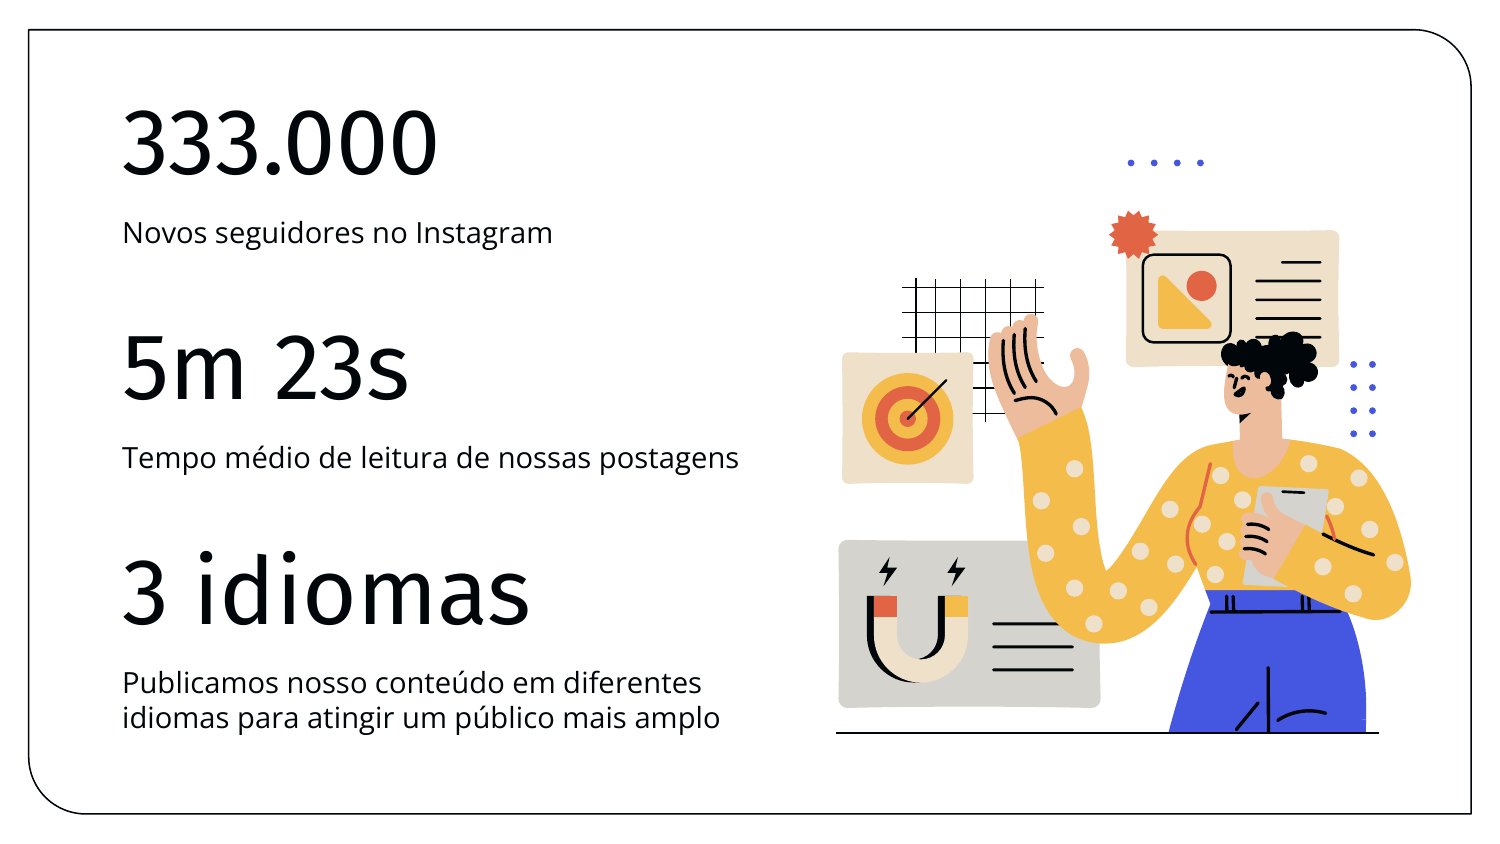

# 333.000

Novos seguidores no Instagram
5m 23s
Tempo médio de leitura de nossas postagens
3 idiomas
Publicamos nosso conteúdo em diferentes idiomas para atingir um público mais amplo